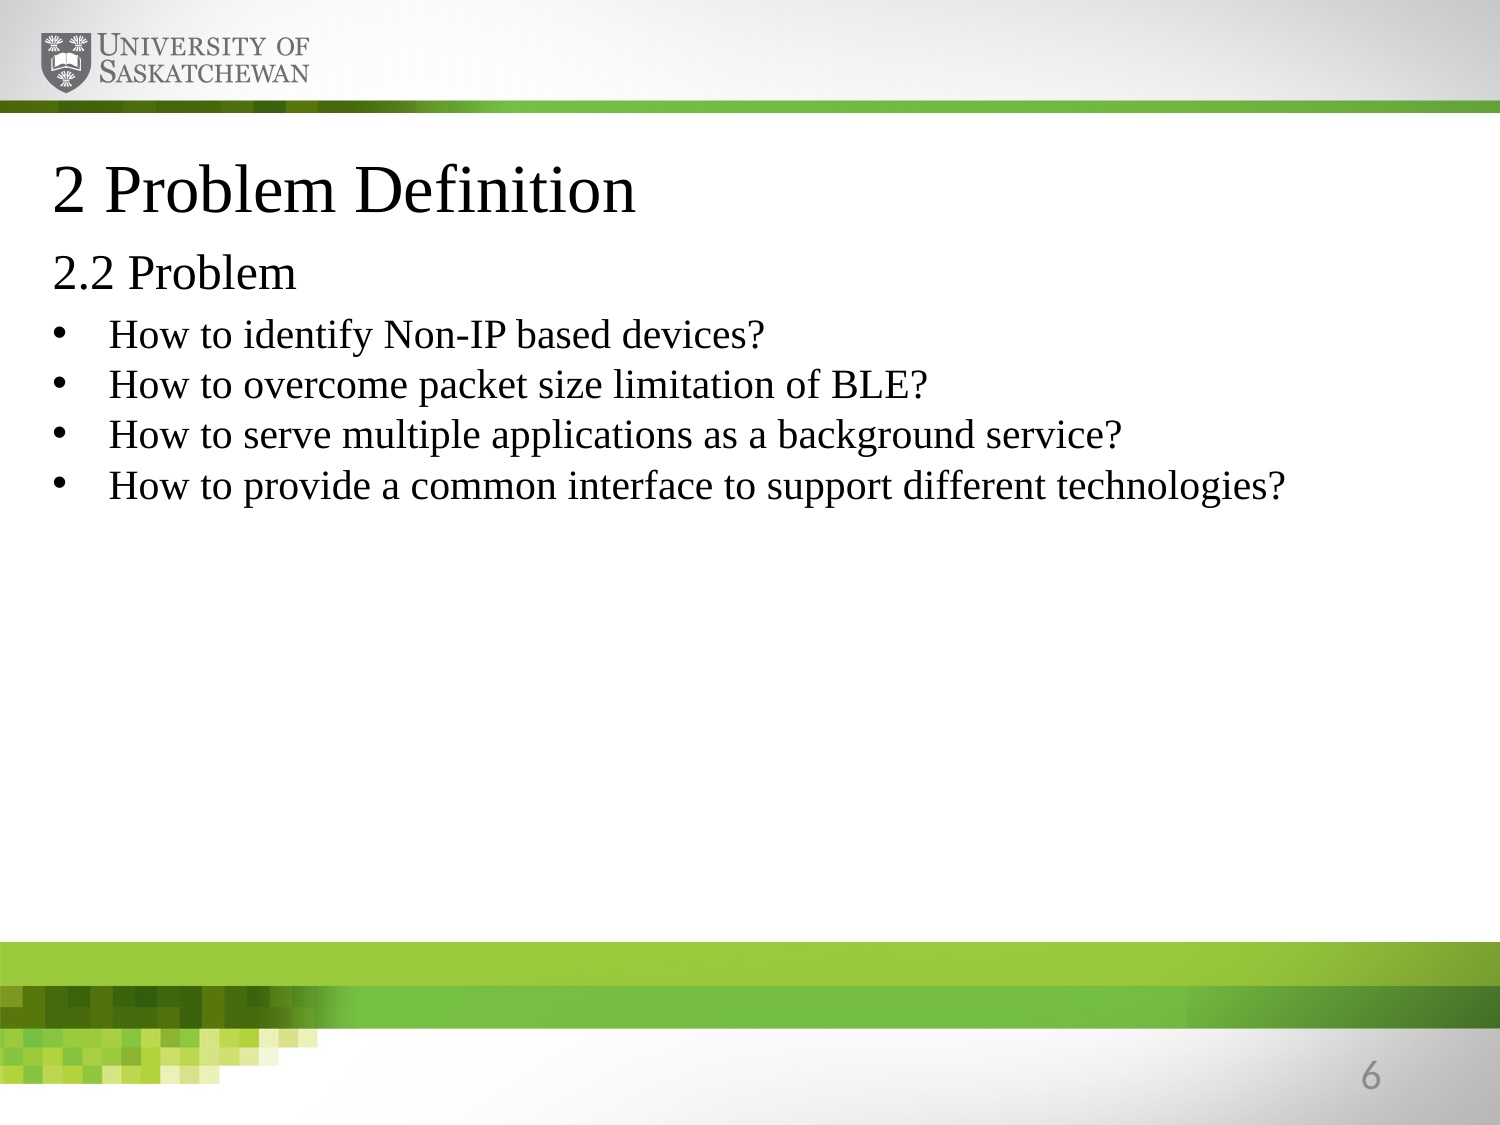

# 2 Problem Definition
2.2 Problem
How to identify Non-IP based devices?
How to overcome packet size limitation of BLE?
How to serve multiple applications as a background service?
How to provide a common interface to support different technologies?

6